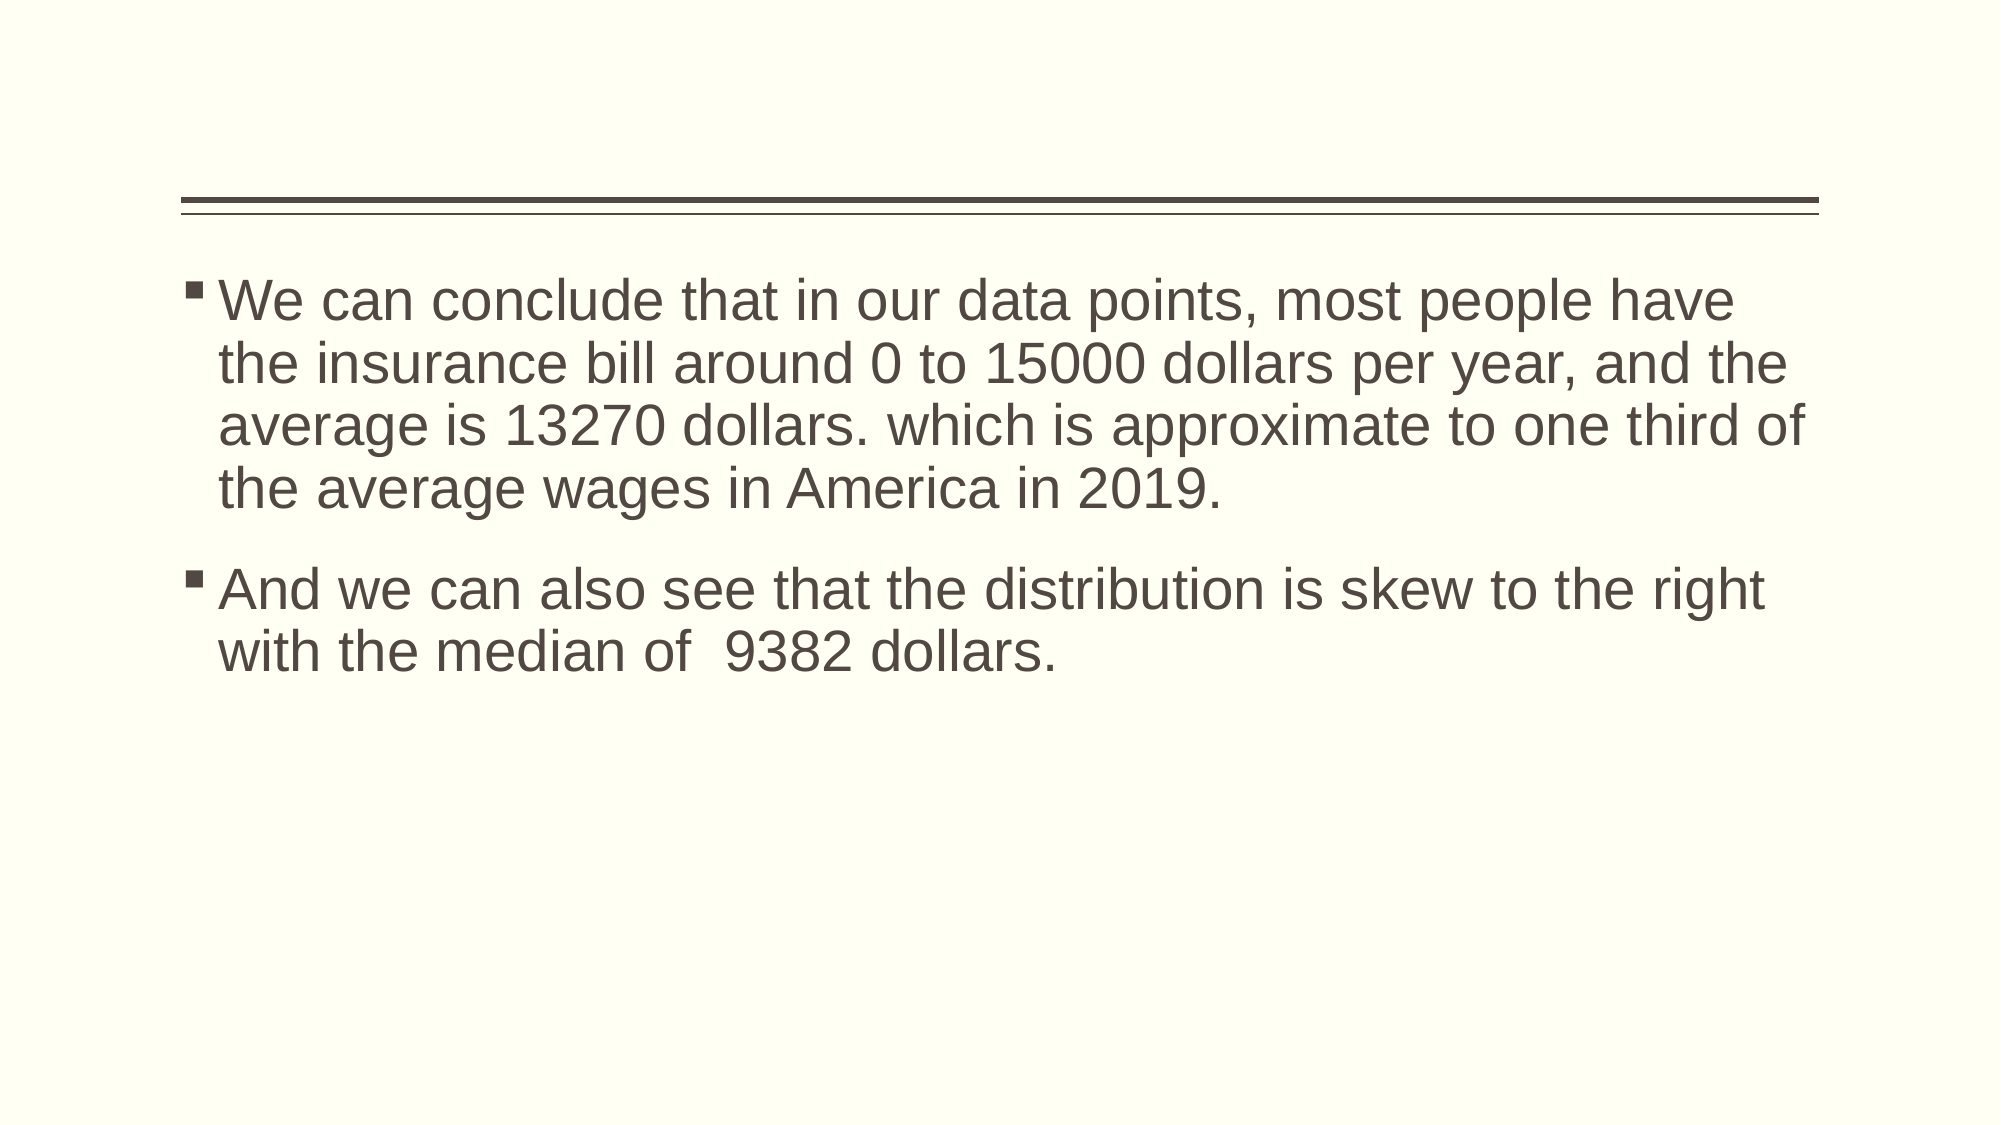

We can conclude that in our data points, most people have the insurance bill around 0 to 15000 dollars per year, and the average is 13270 dollars. which is approximate to one third of the average wages in America in 2019.
And we can also see that the distribution is skew to the right with the median of  9382 dollars.